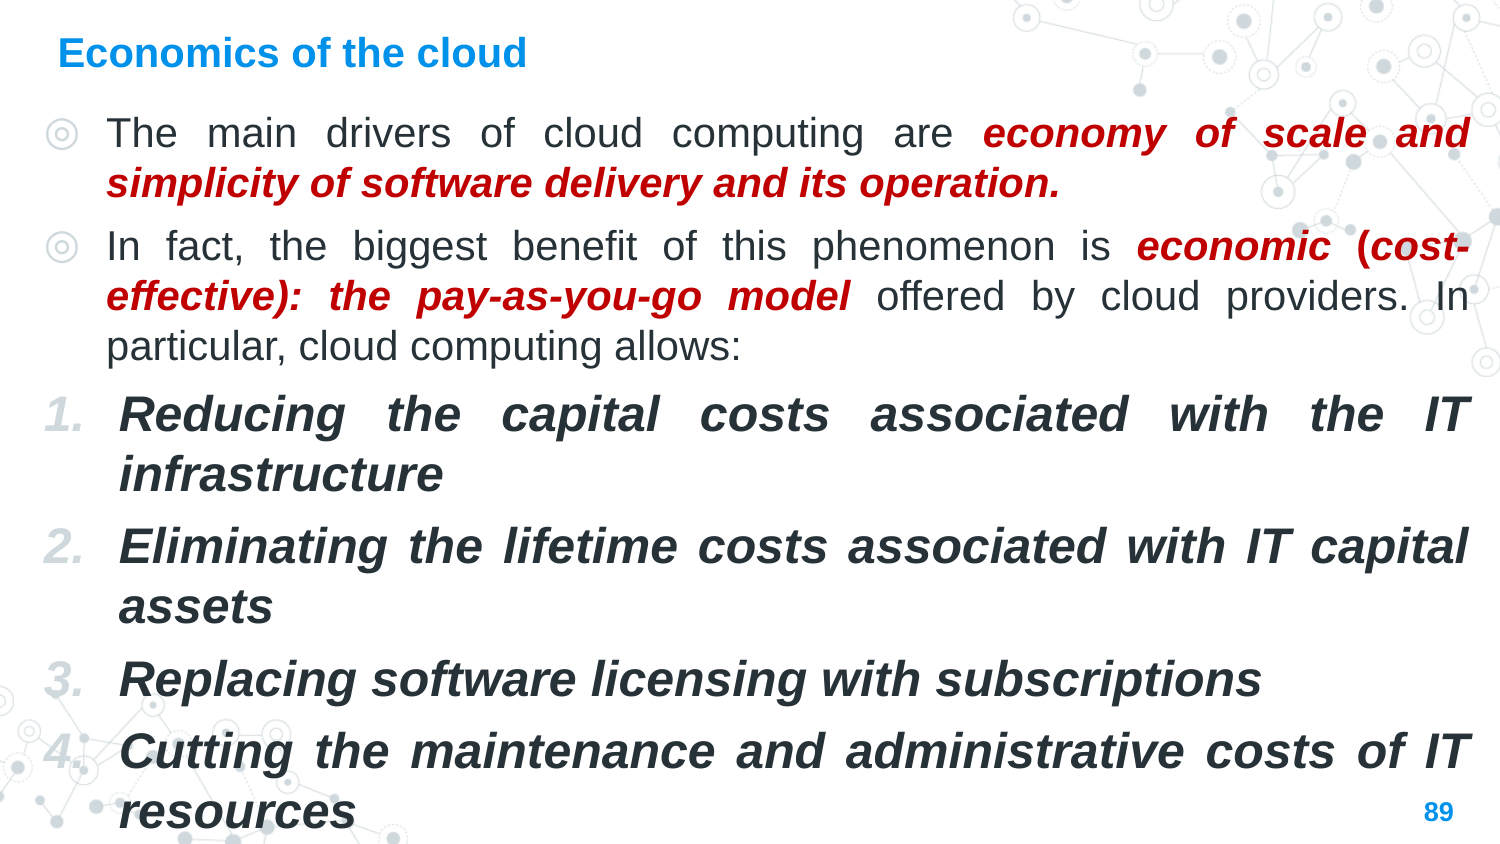

# Economics of the cloud
The main drivers of cloud computing are economy of scale and simplicity of software delivery and its operation.
In fact, the biggest benefit of this phenomenon is economic (cost-effective): the pay-as-you-go model offered by cloud providers. In particular, cloud computing allows:
Reducing the capital costs associated with the IT infrastructure
Eliminating the lifetime costs associated with IT capital assets
Replacing software licensing with subscriptions
Cutting the maintenance and administrative costs of IT resources
89